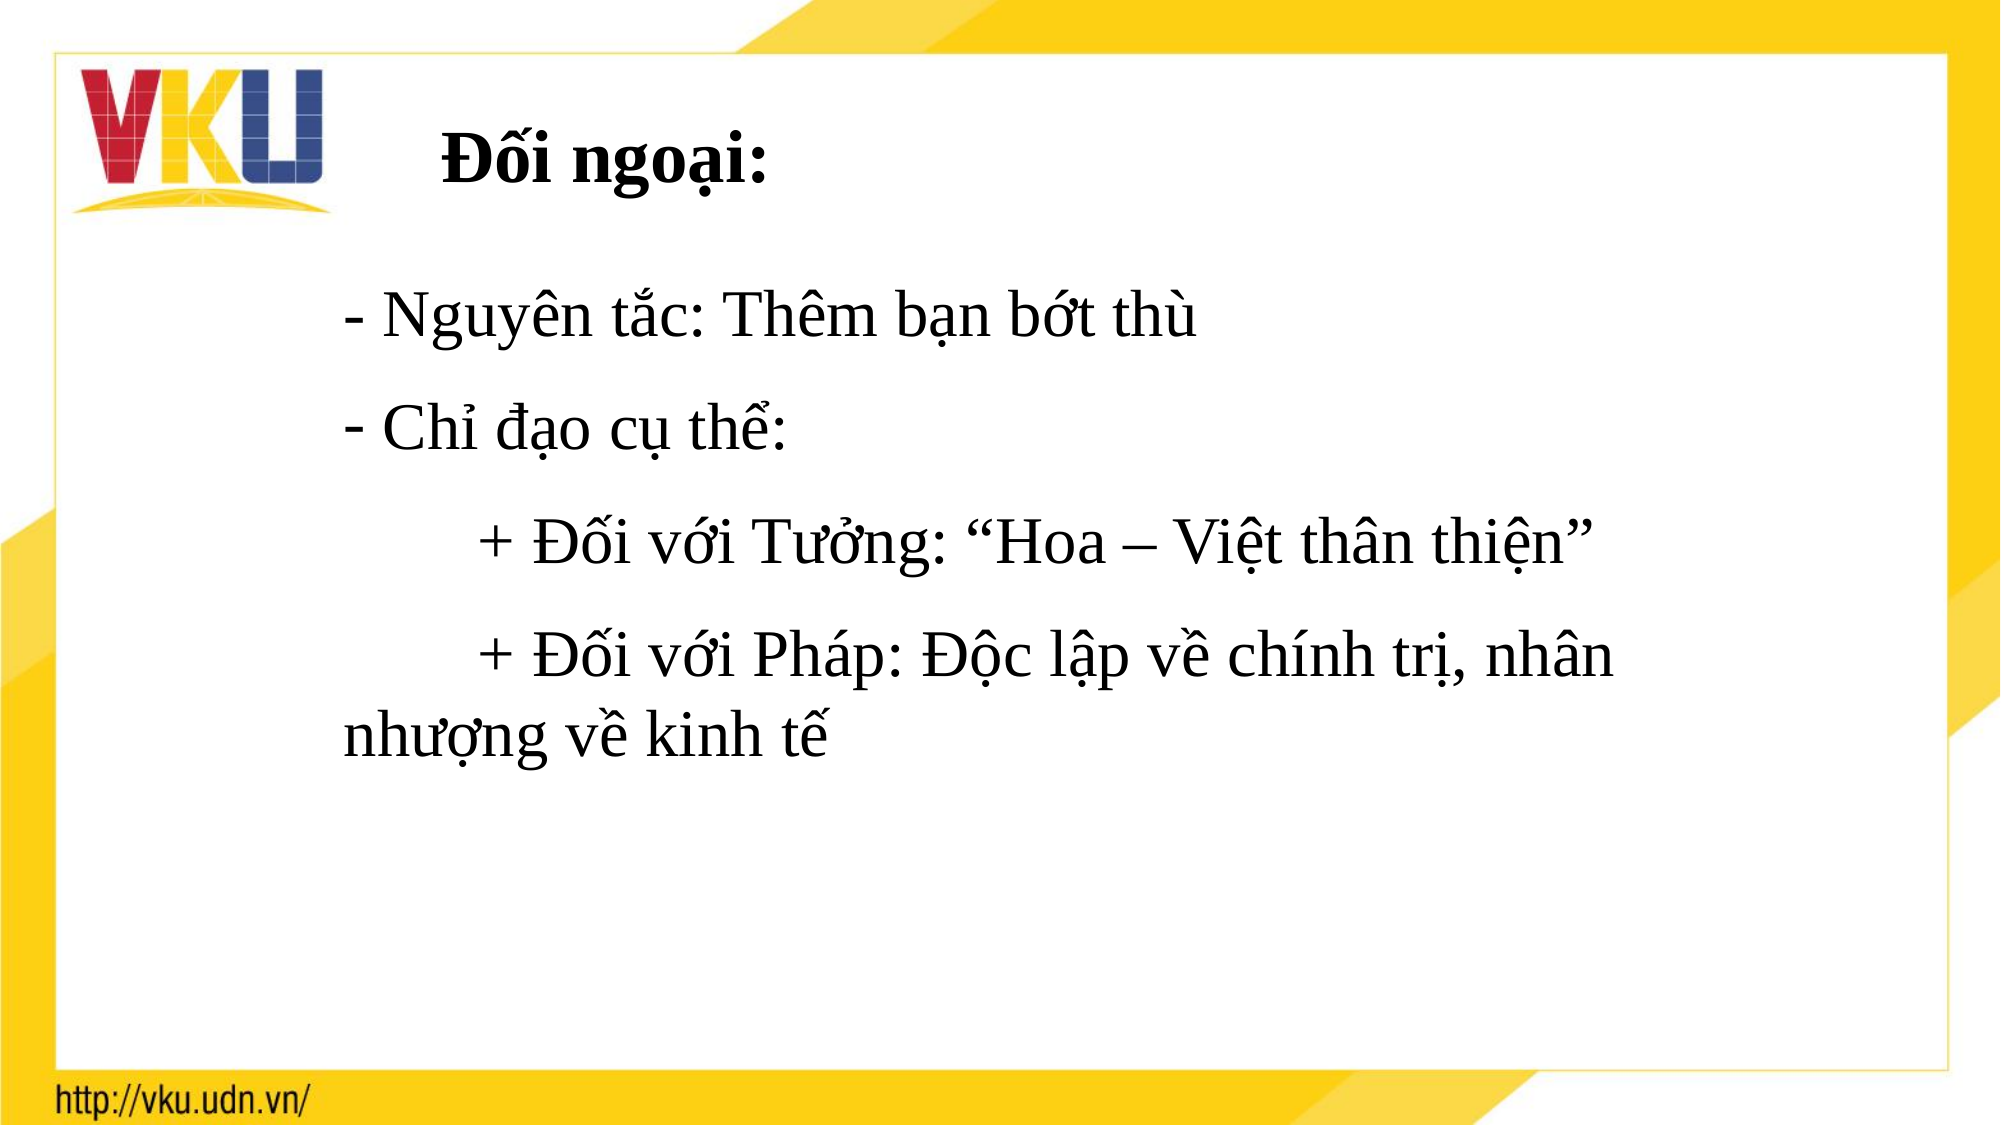

Đối ngoại:
- Nguyên tắc: Thêm bạn bớt thù
 Chỉ đạo cụ thể:
        + Đối với Tưởng: “Hoa – Việt thân thiện”
        + Đối với Pháp: Độc lập về chính trị, nhân nhượng về kinh tế